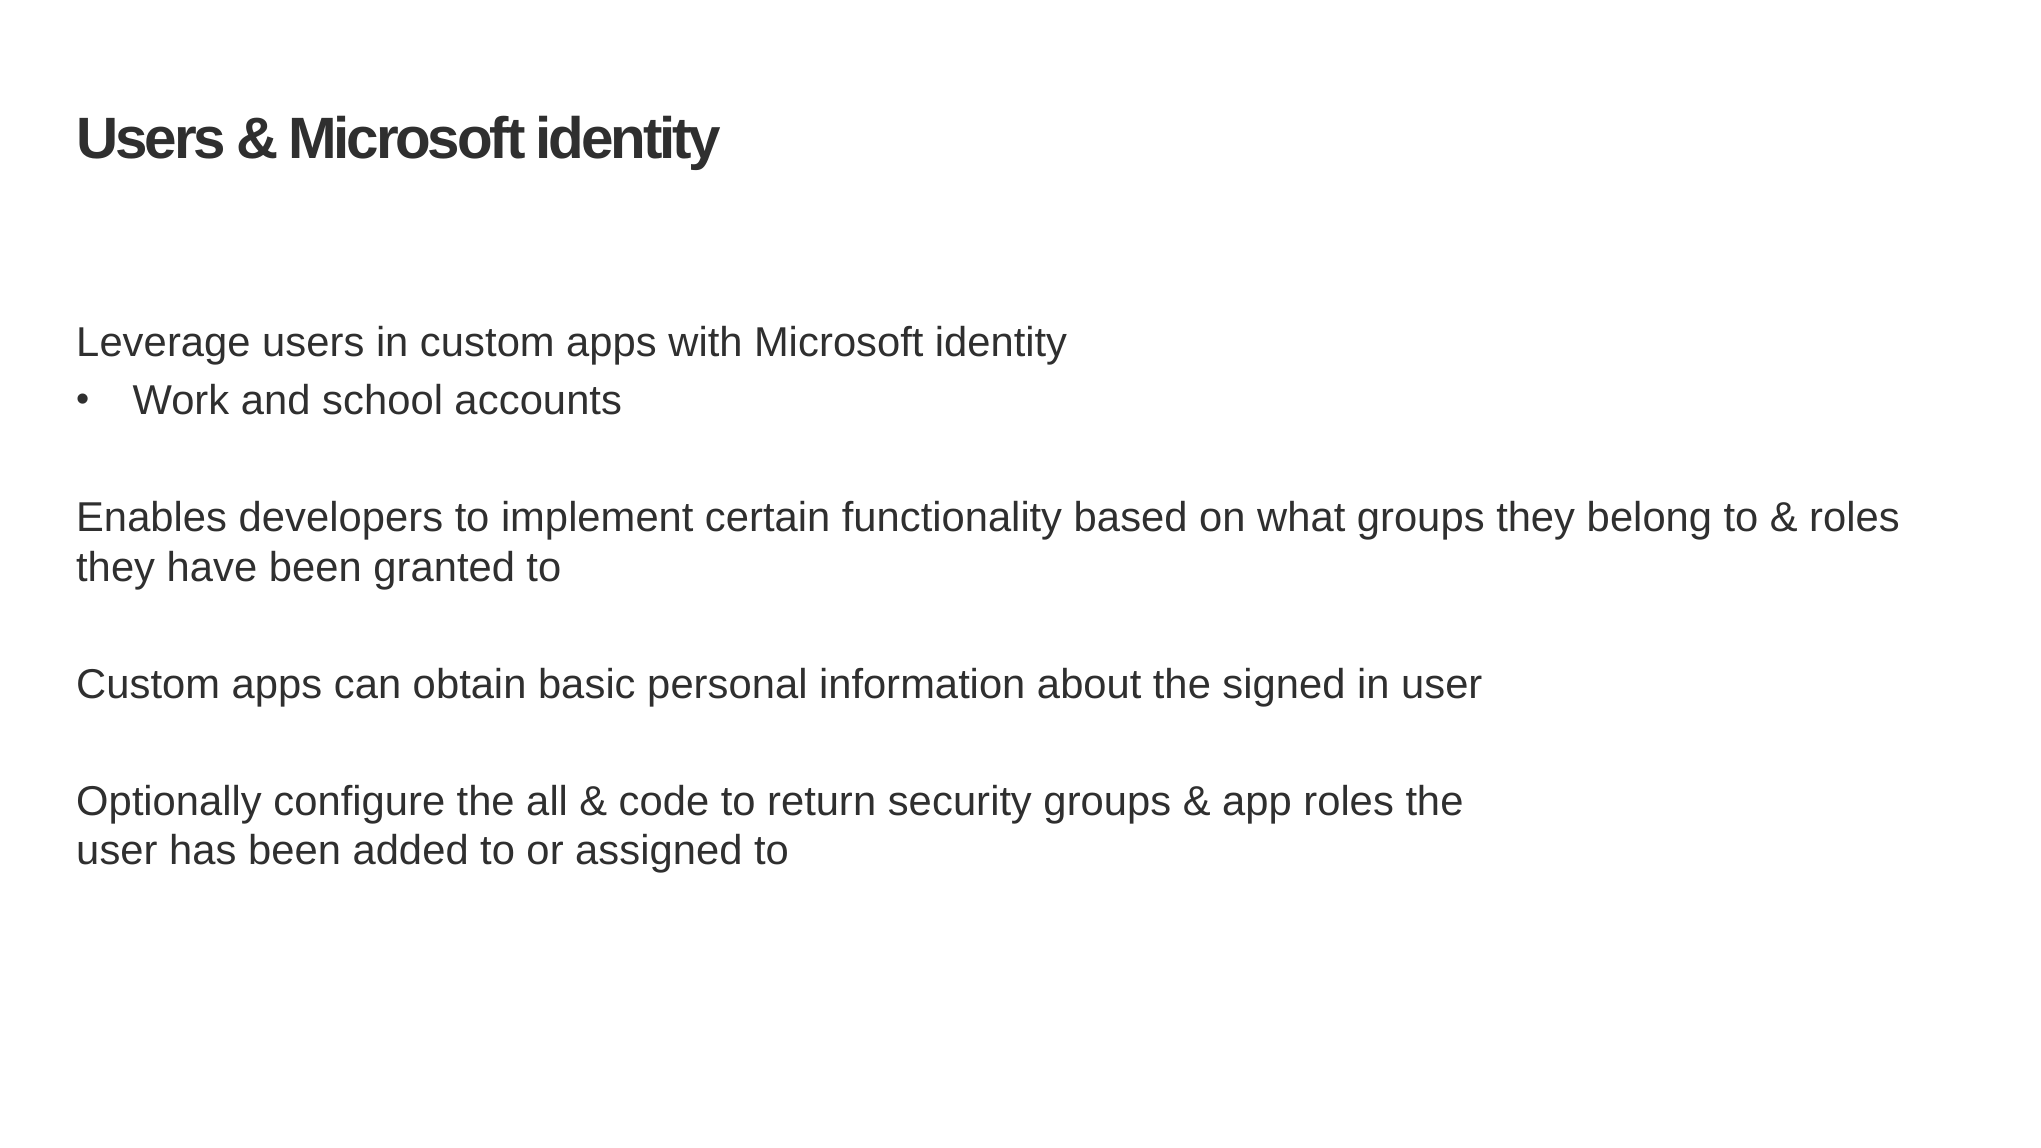

# Users & Microsoft identity
Leverage users in custom apps with Microsoft identity
Work and school accounts

Enables developers to implement certain functionality based on what groups they belong to & roles they have been granted to

Custom apps can obtain basic personal information about the signed in user

Optionally configure the all & code to return security groups & app roles the
user has been added to or assigned to